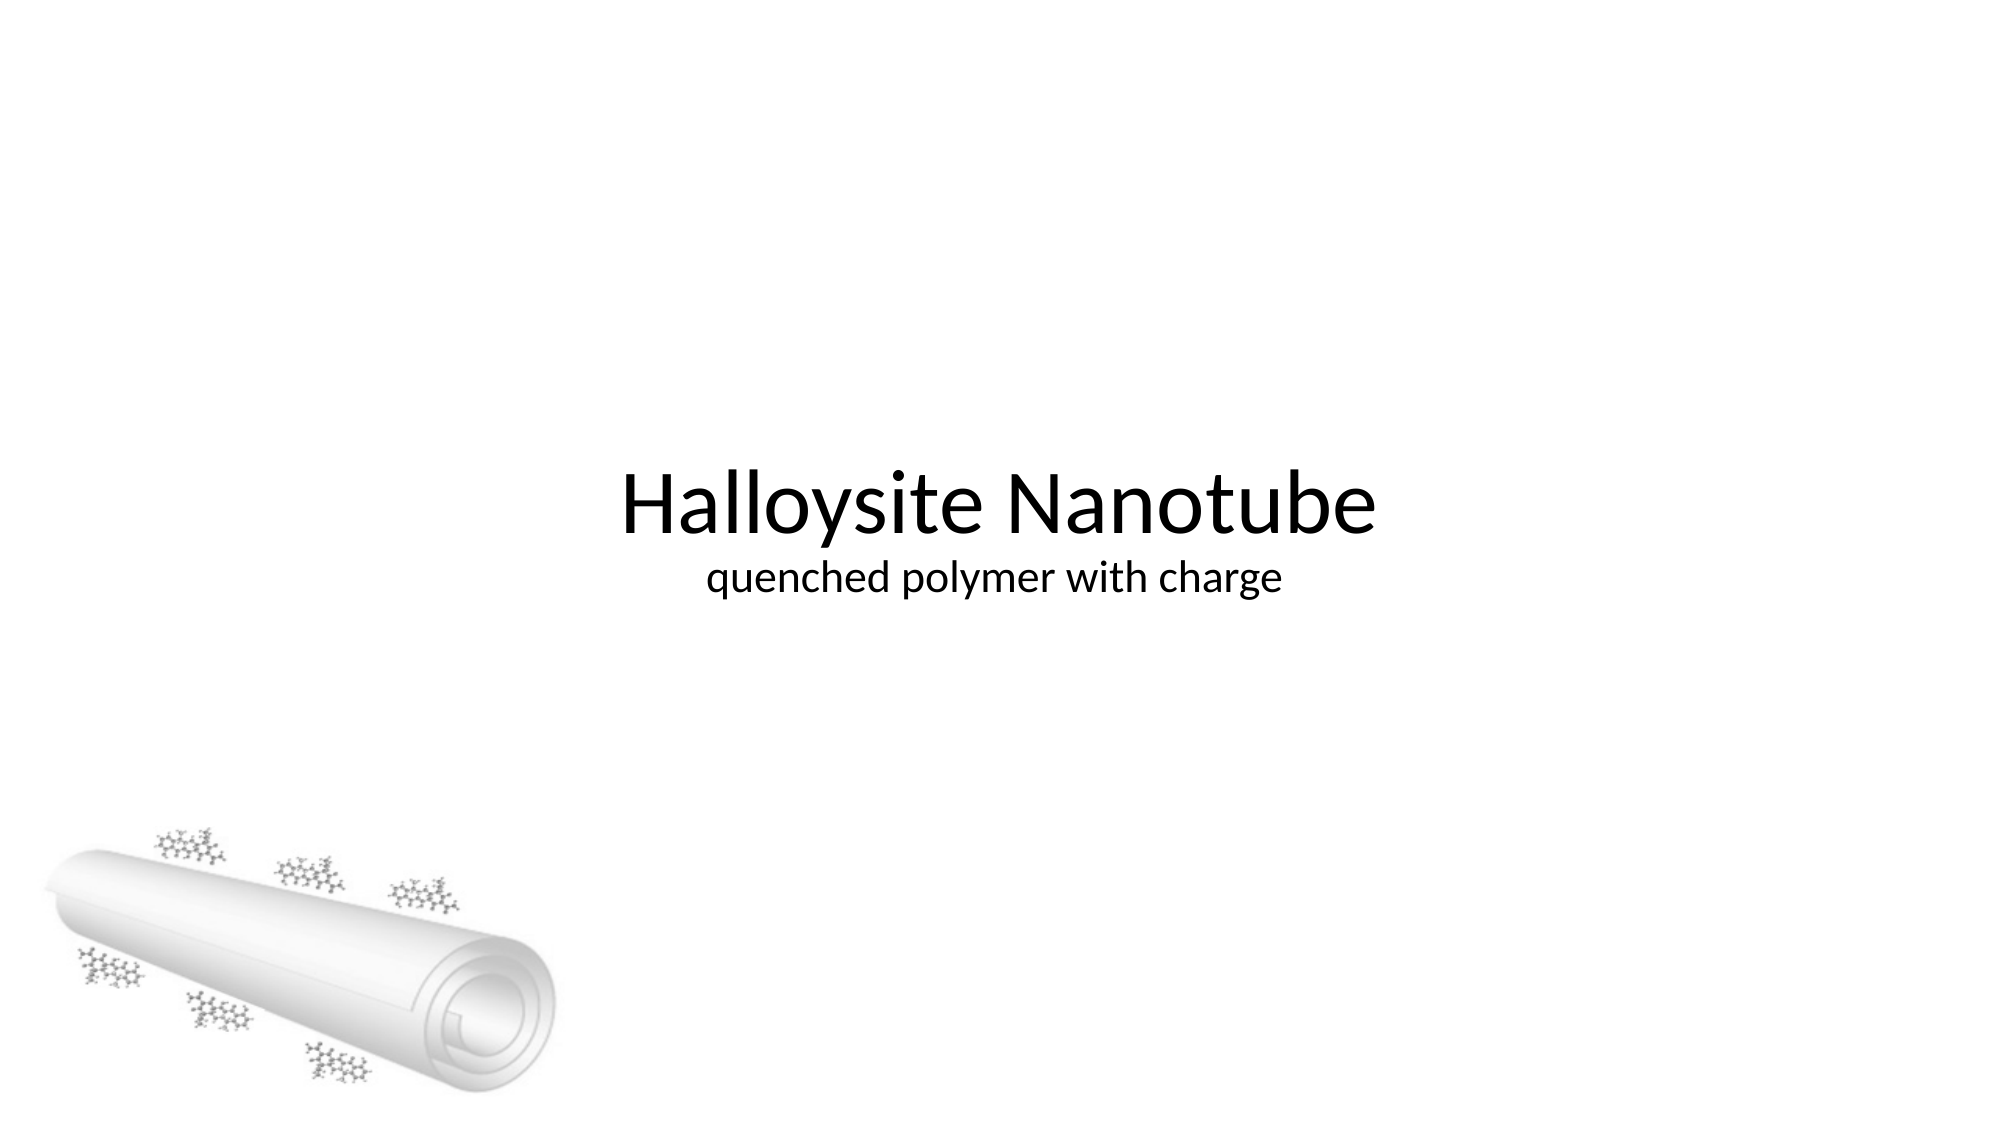

# Halloysite Nanotube quenched polymer with charge